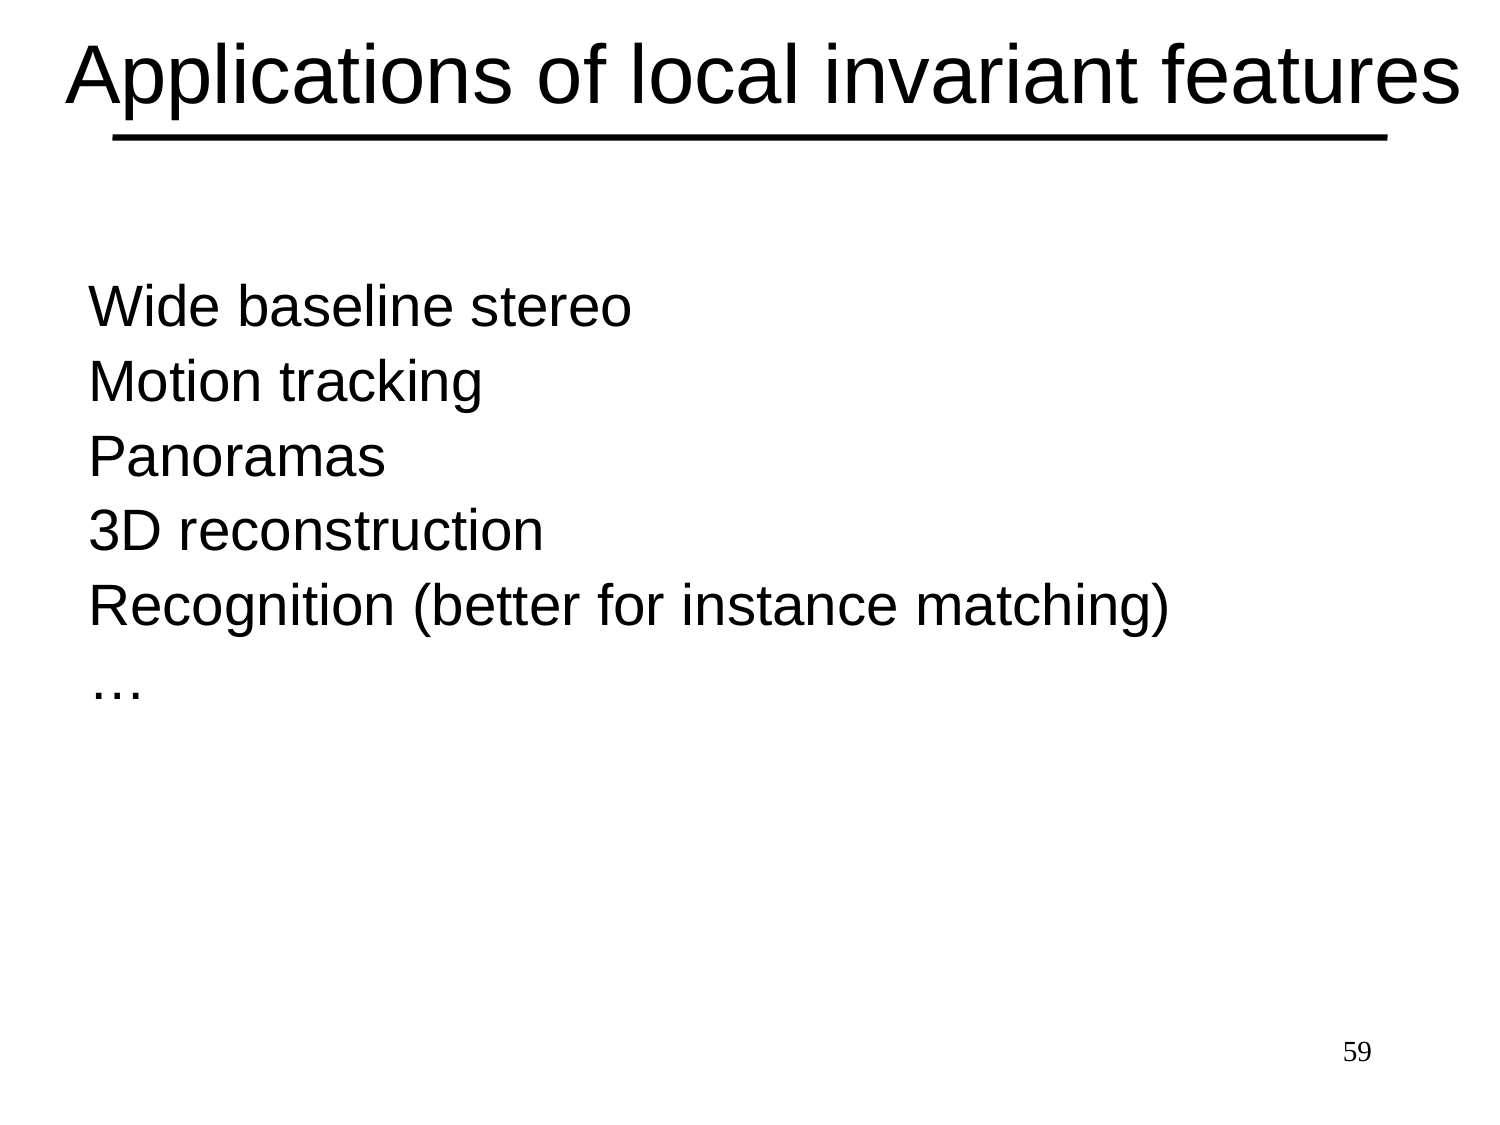

Applications of local invariant features
Wide baseline stereo
Motion tracking
Panoramas
3D reconstruction
Recognition (better for instance matching)
…

59